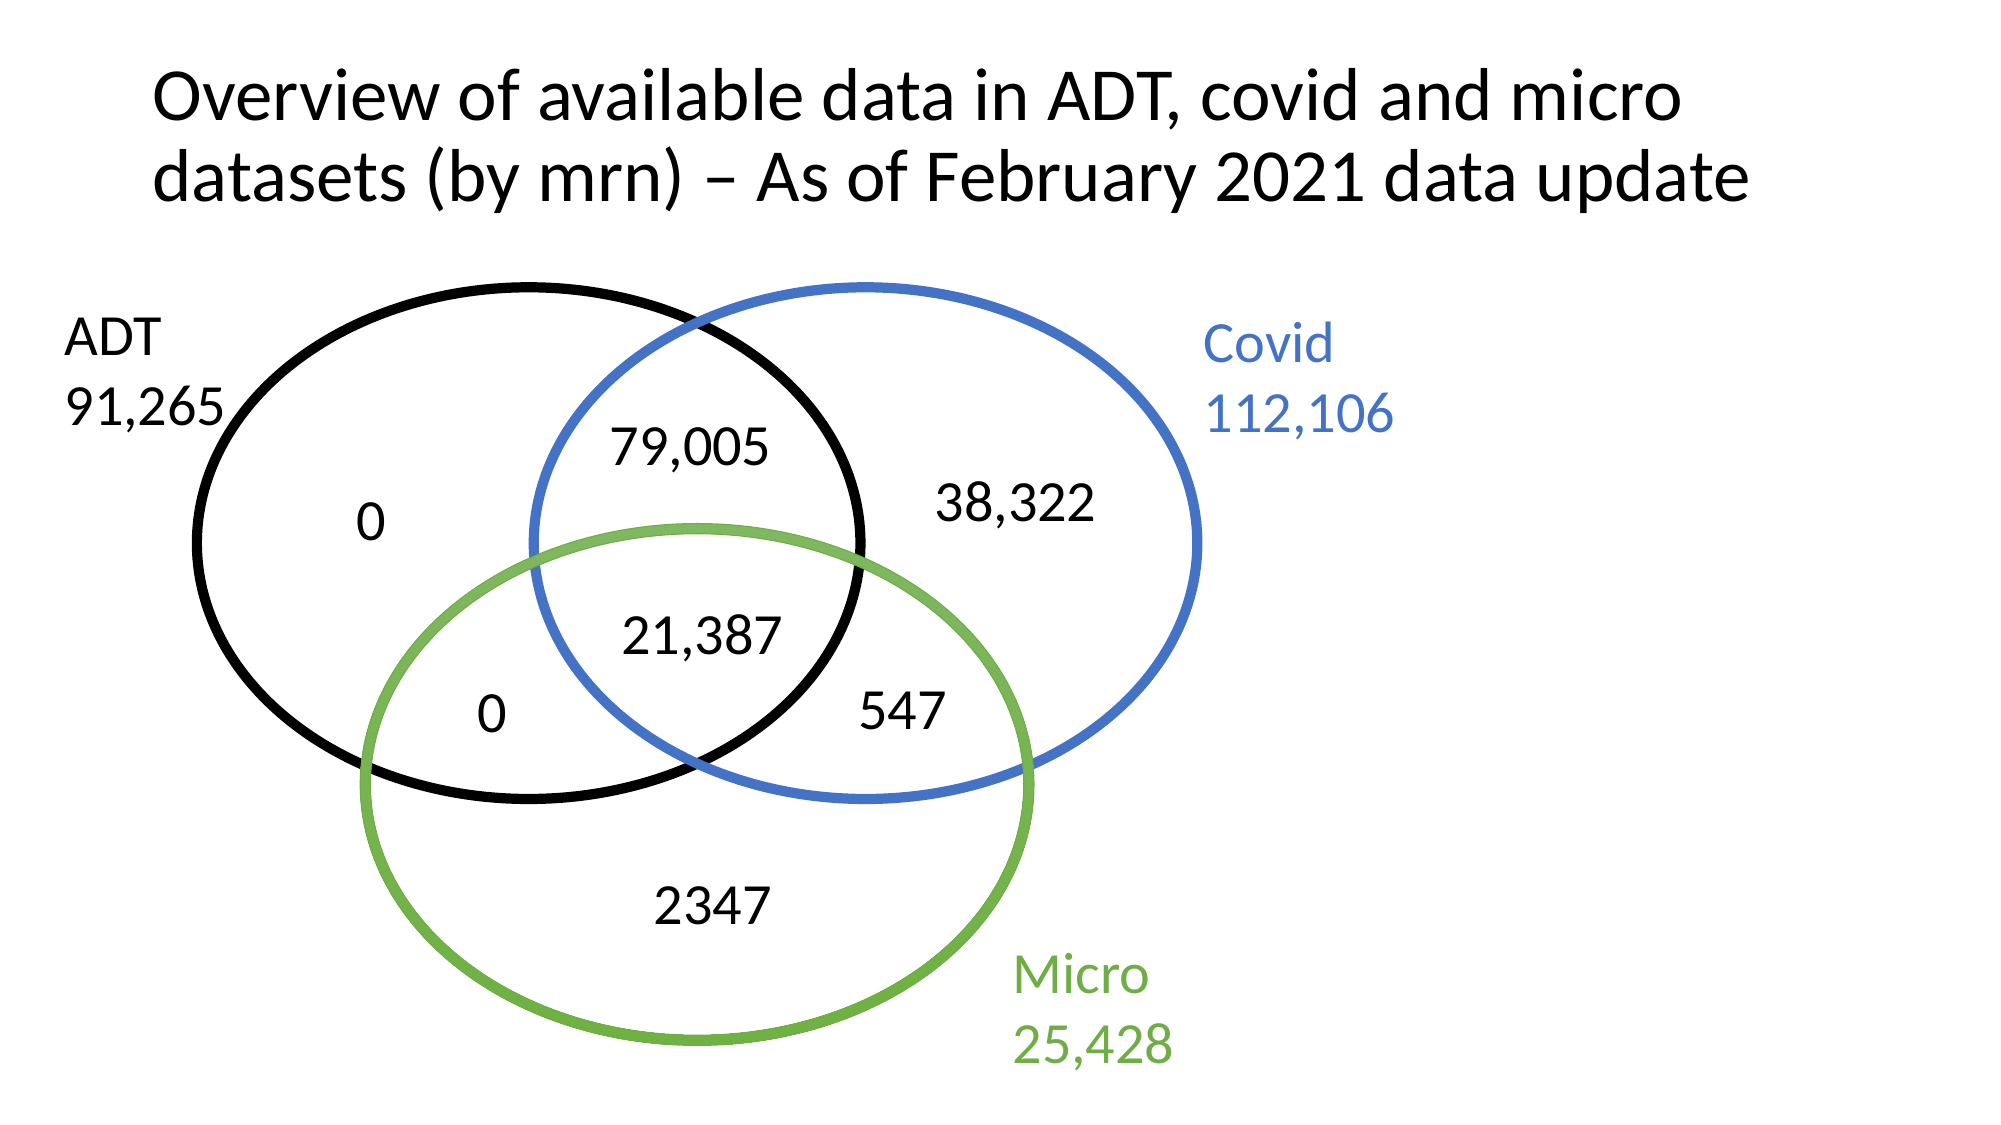

# Overview of available data in ADT, covid and micro datasets (by mrn) – As of February 2021 data update

ADT
91,265
Covid
112,106
79,005
38,322
0

21,387
547
0
2347
Micro
25,428